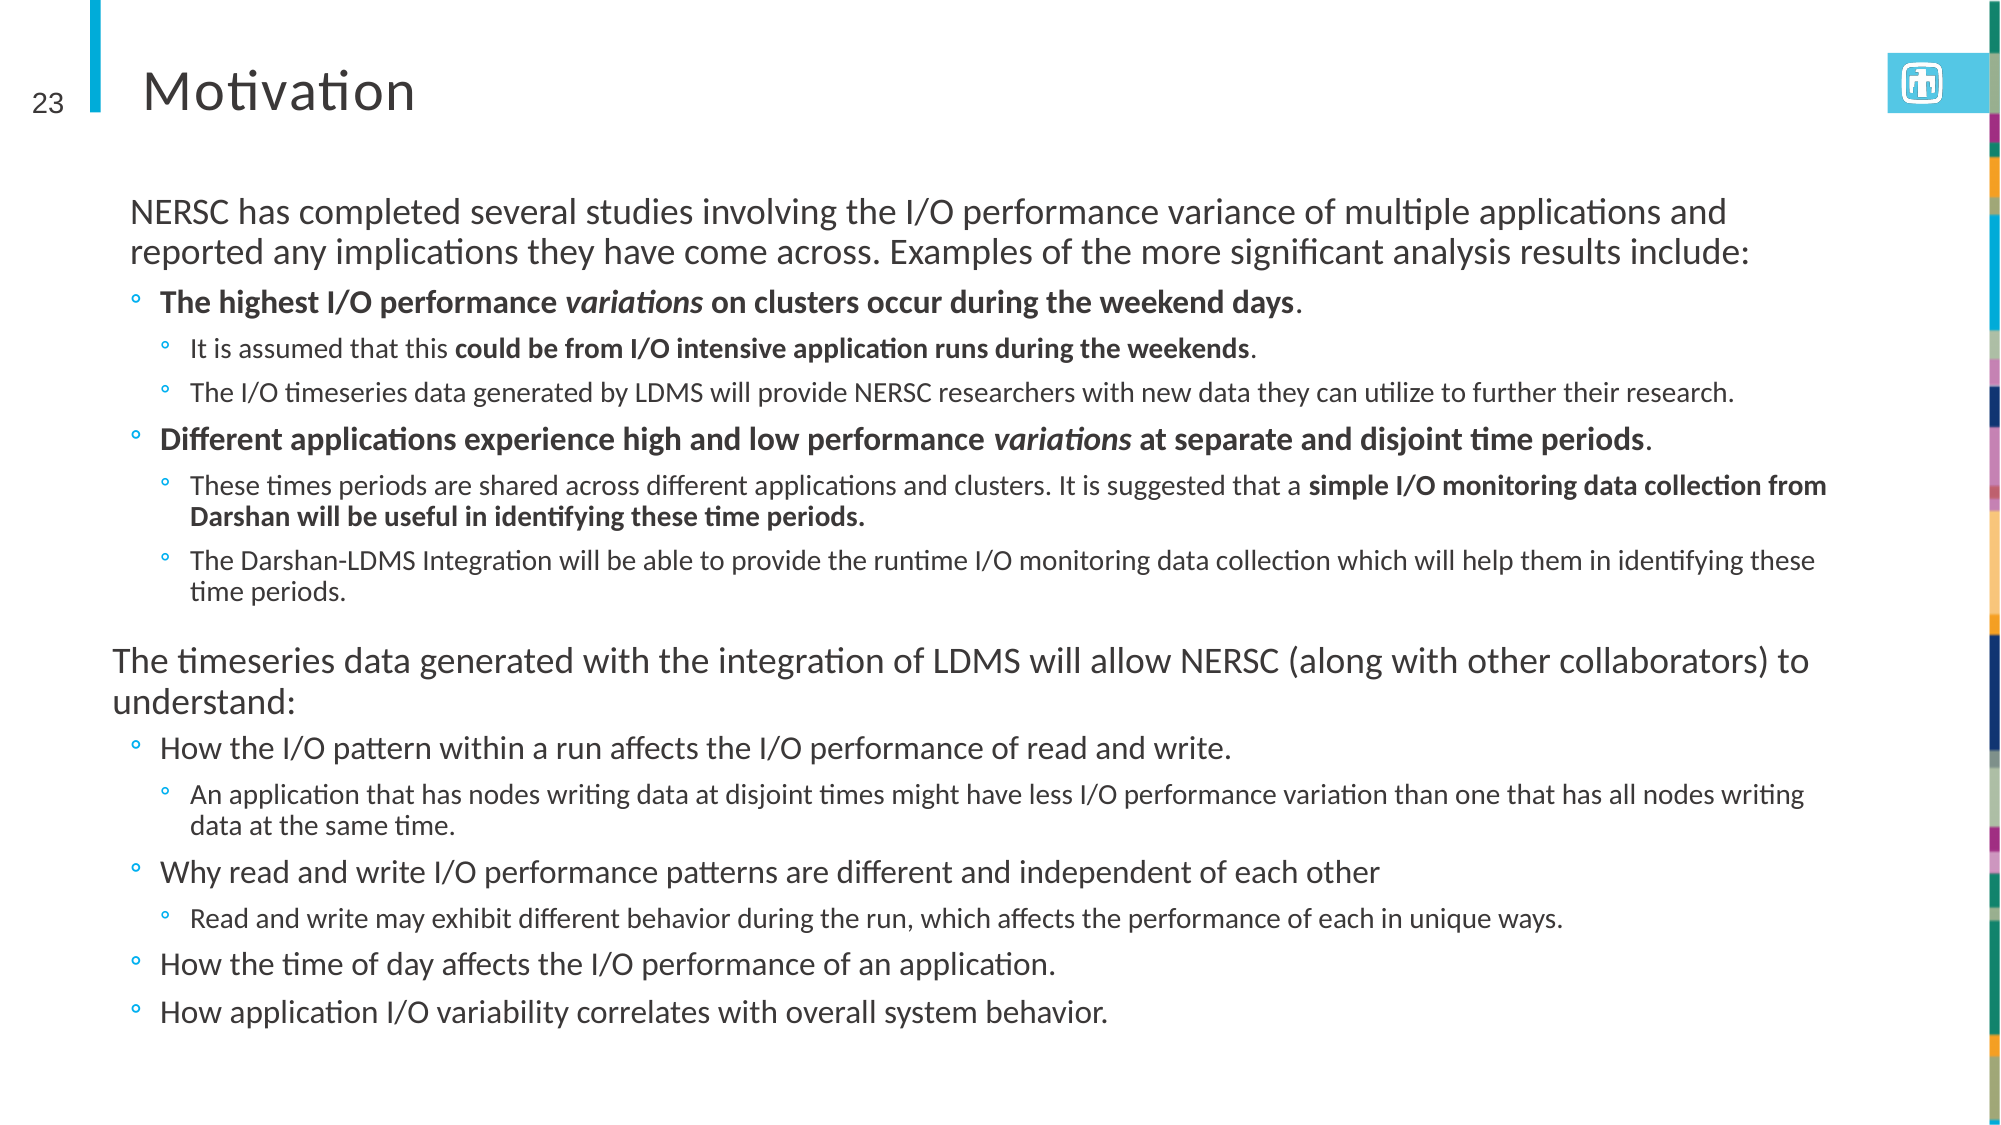

Motivation
23
NERSC has completed several studies involving the I/O performance variance of multiple applications and reported any implications they have come across. Examples of the more significant analysis results include:
The highest I/O performance variations on clusters occur during the weekend days.
It is assumed that this could be from I/O intensive application runs during the weekends.
The I/O timeseries data generated by LDMS will provide NERSC researchers with new data they can utilize to further their research.
Different applications experience high and low performance variations at separate and disjoint time periods.
These times periods are shared across different applications and clusters. It is suggested that a simple I/O monitoring data collection from Darshan will be useful in identifying these time periods.
The Darshan-LDMS Integration will be able to provide the runtime I/O monitoring data collection which will help them in identifying these time periods.
The timeseries data generated with the integration of LDMS will allow NERSC (along with other collaborators) to understand:
How the I/O pattern within a run affects the I/O performance of read and write.
An application that has nodes writing data at disjoint times might have less I/O performance variation than one that has all nodes writing data at the same time.
Why read and write I/O performance patterns are different and independent of each other
Read and write may exhibit different behavior during the run, which affects the performance of each in unique ways.
How the time of day affects the I/O performance of an application.
How application I/O variability correlates with overall system behavior.